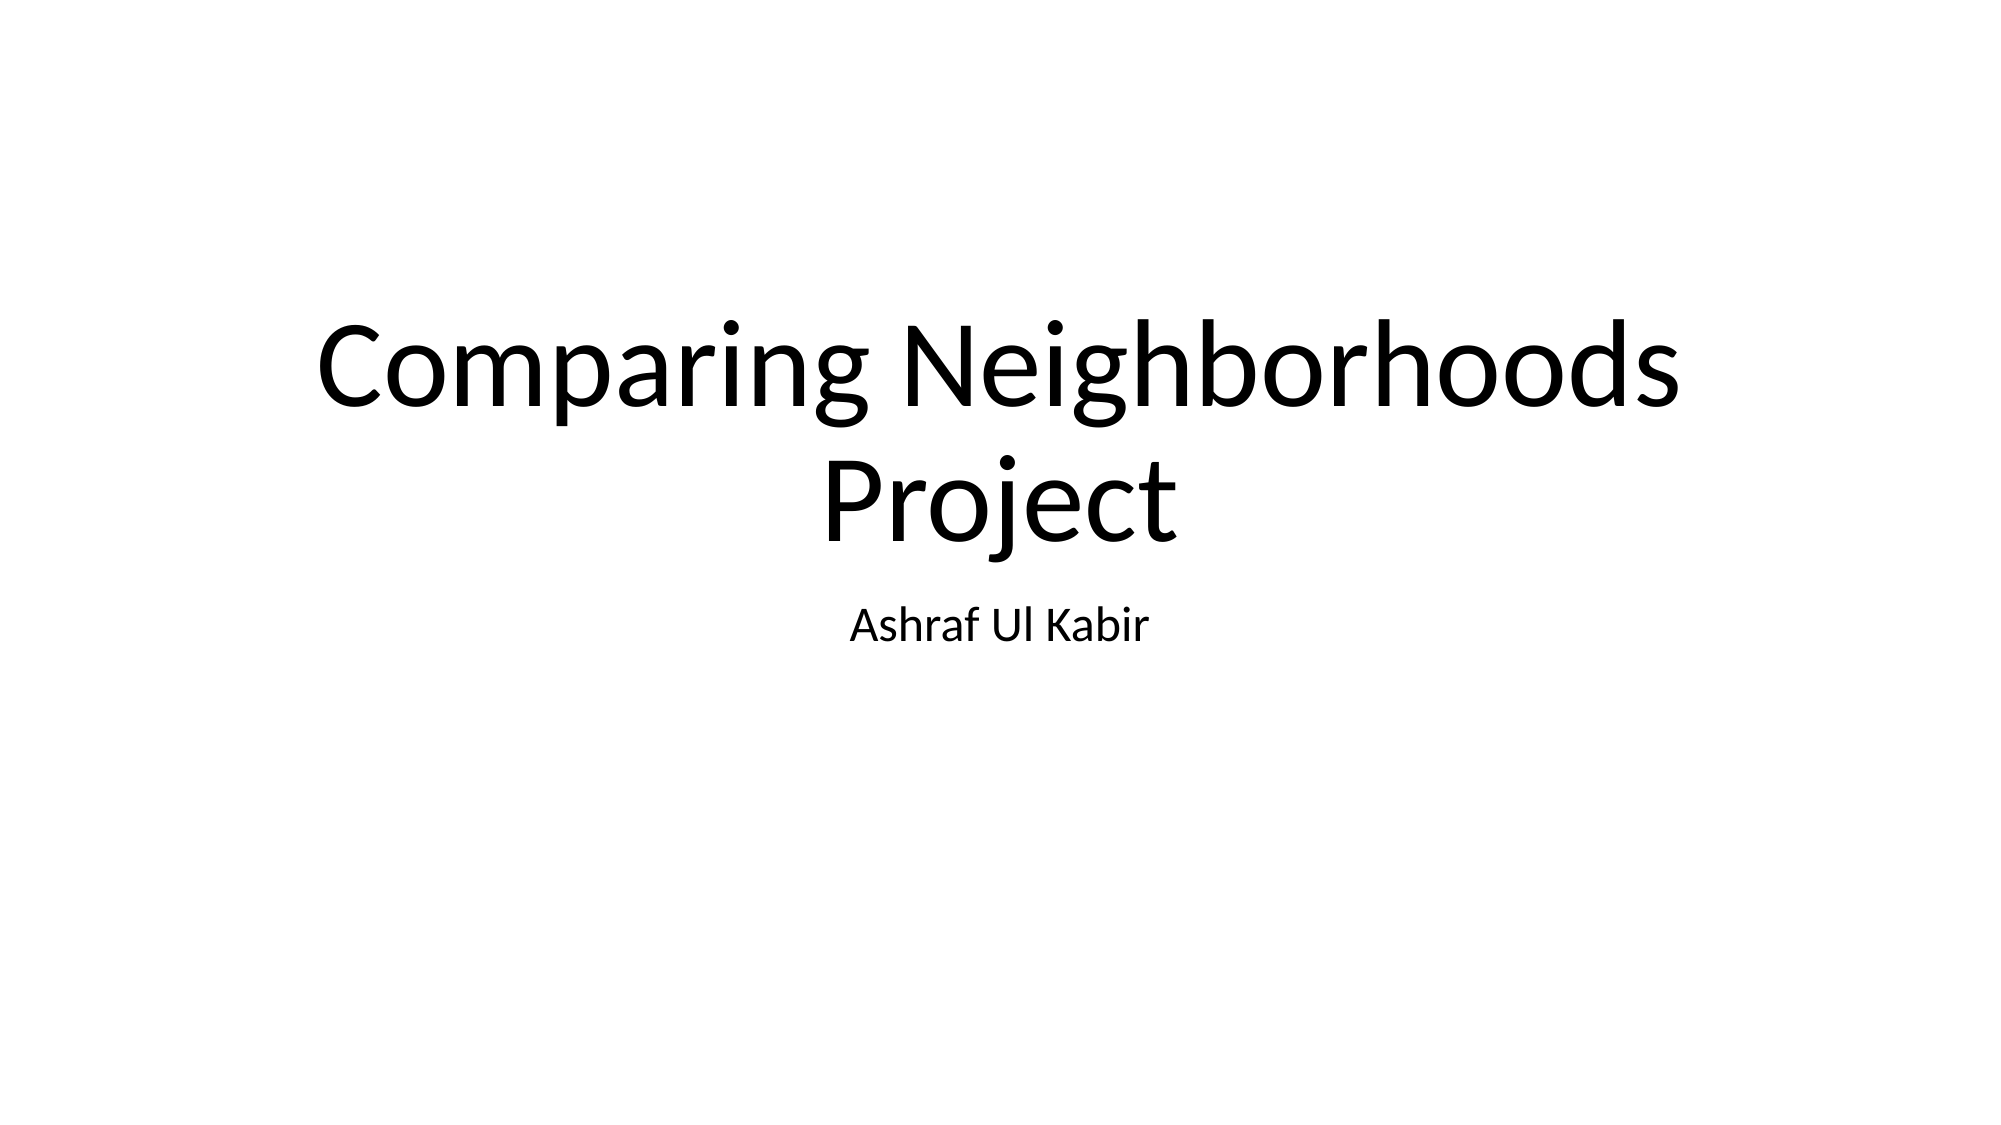

# Comparing Neighborhoods Project
Ashraf Ul Kabir